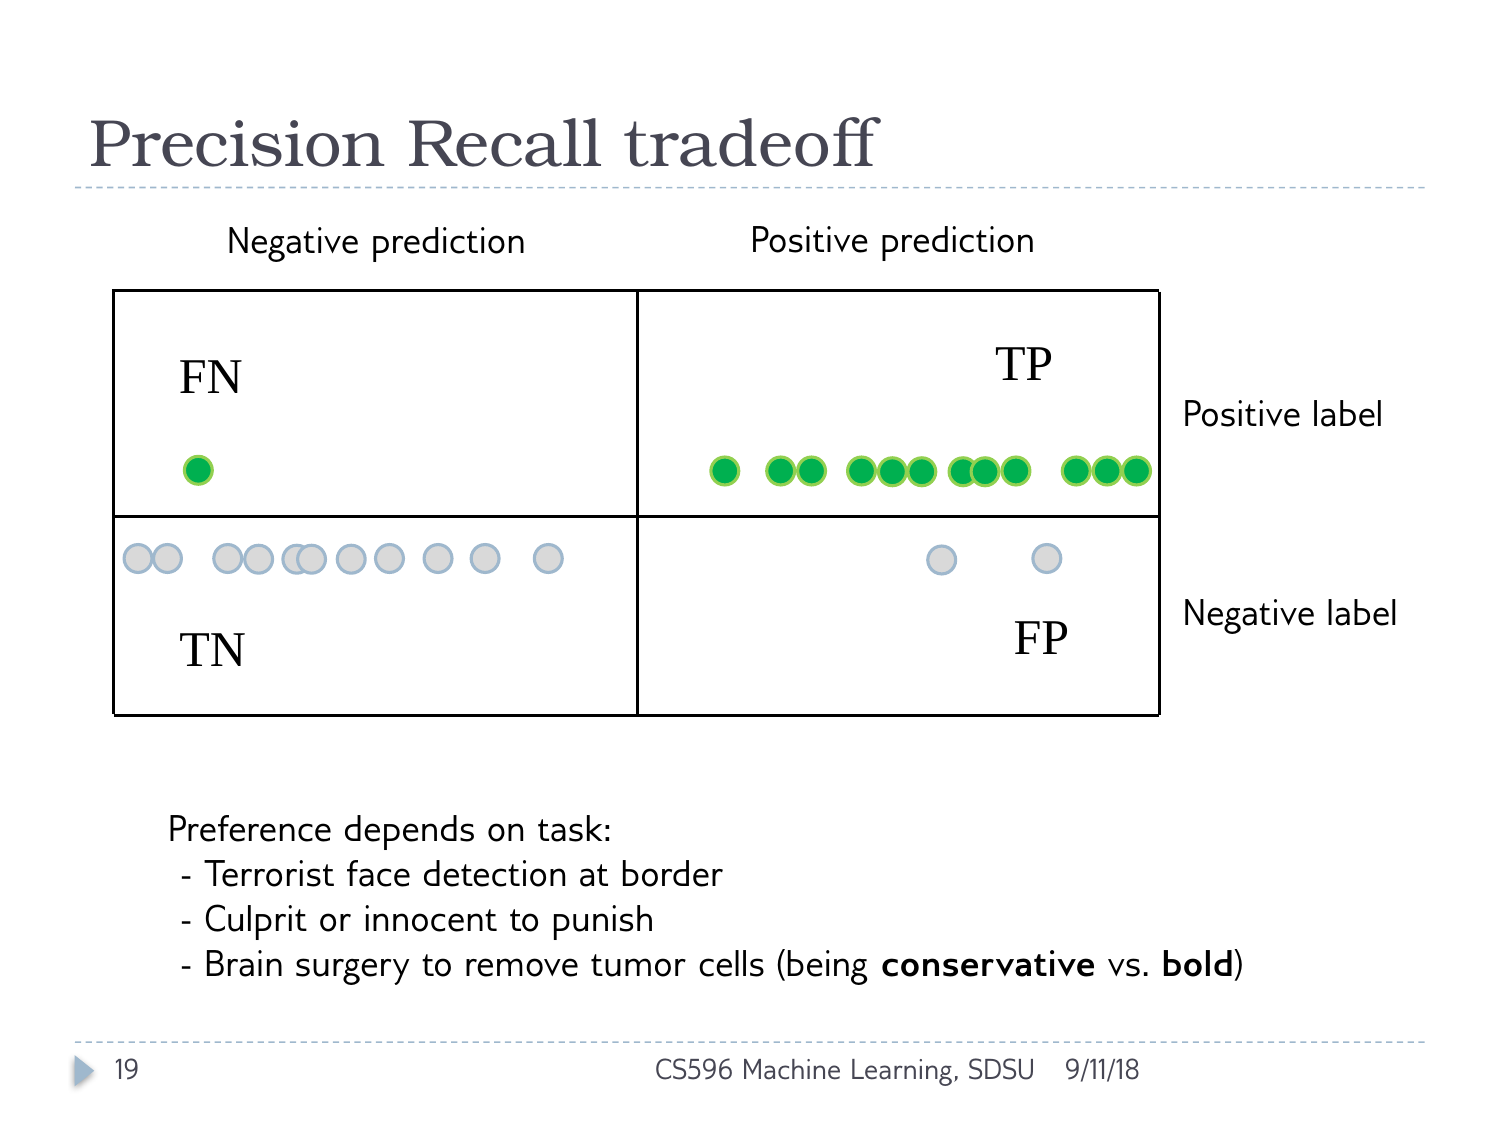

# Precision Recall tradeoff
Positive prediction
Negative prediction
TP
FN
Positive label

Negative label
FP
TN
Preference depends on task:
 - Terrorist face detection at border
 - Culprit or innocent to punish
 - Brain surgery to remove tumor cells (being conservative vs. bold)
19
CS596 Machine Learning, SDSU
9/11/18